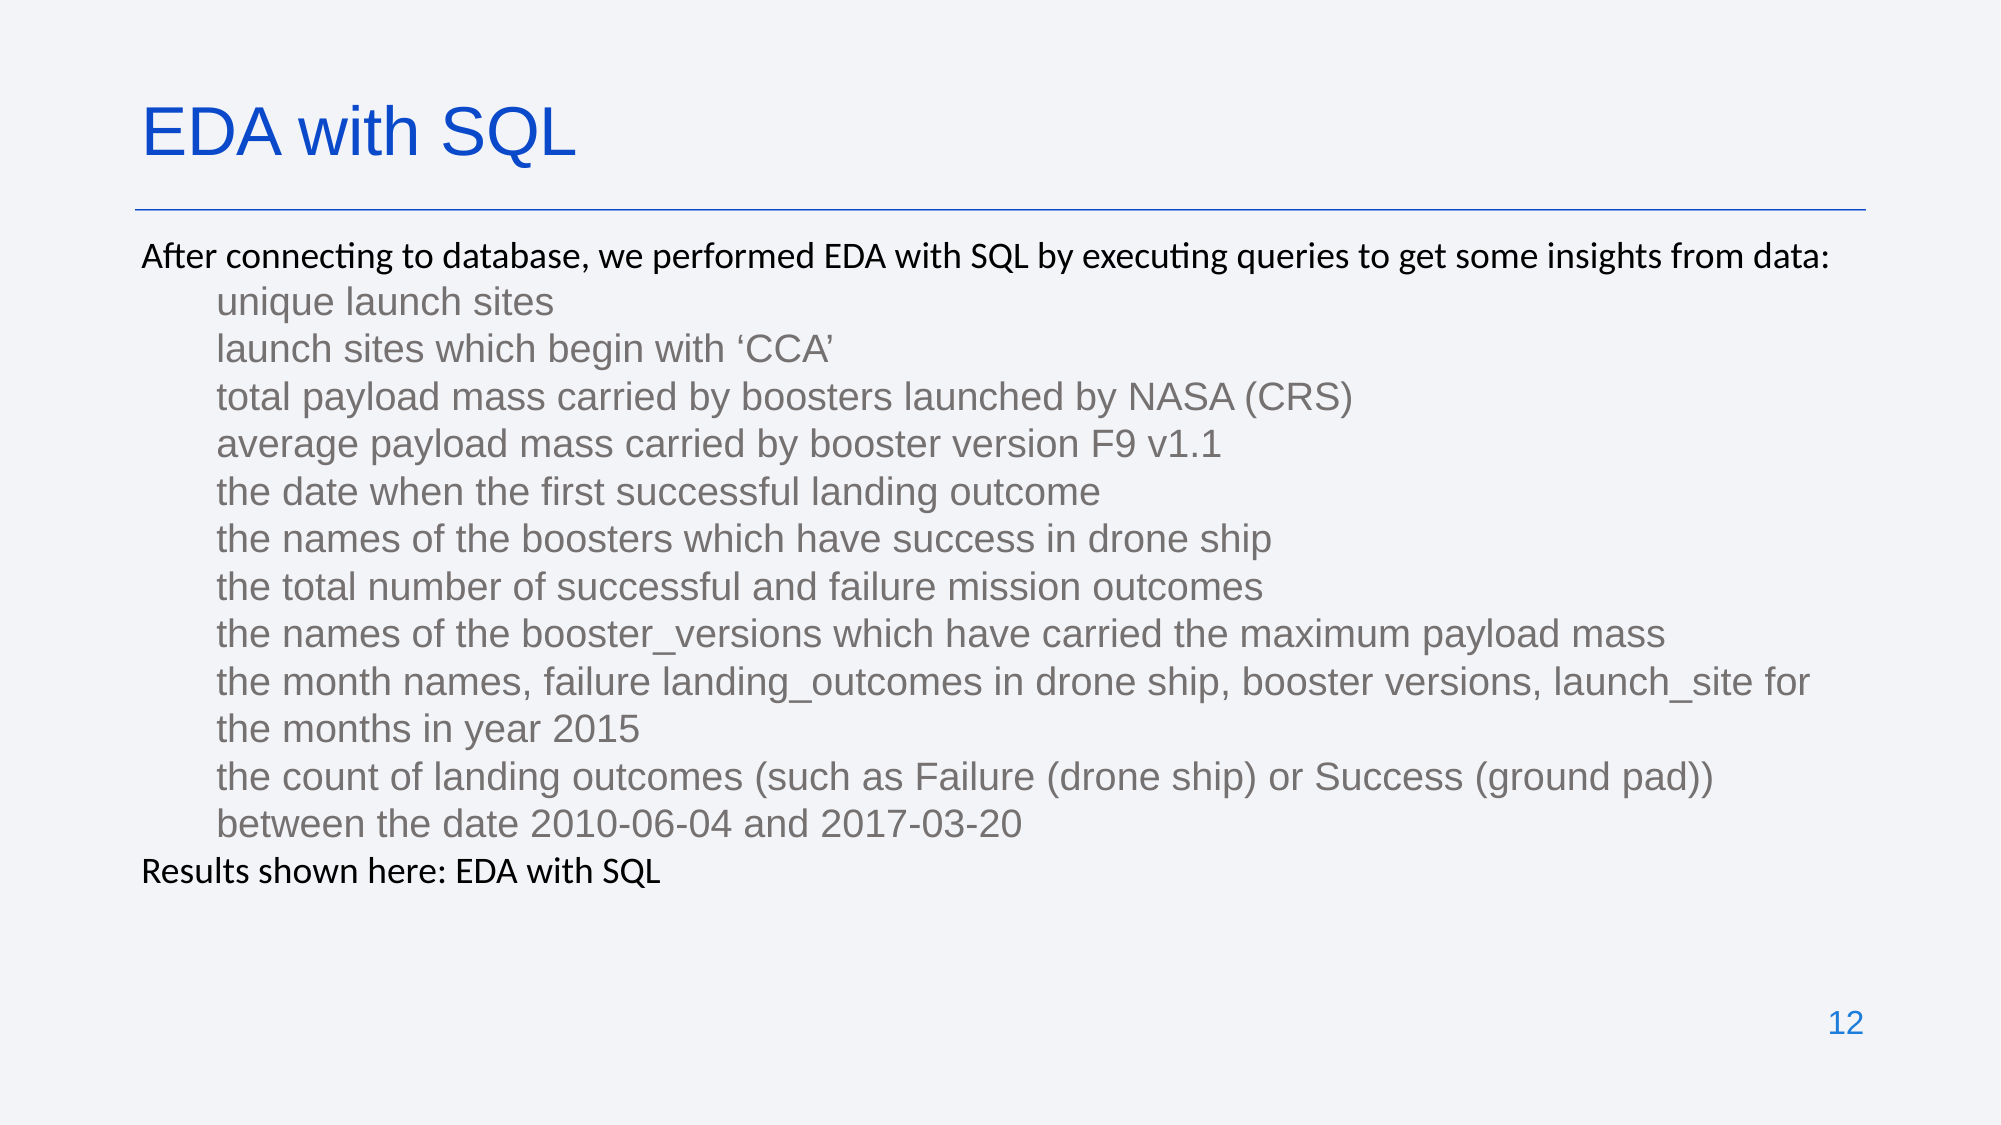

EDA with SQL
After connecting to database, we performed EDA with SQL by executing queries to get some insights from data:
unique launch sites
launch sites which begin with ‘CCA’
total payload mass carried by boosters launched by NASA (CRS)
average payload mass carried by booster version F9 v1.1
the date when the first successful landing outcome
the names of the boosters which have success in drone ship
the total number of successful and failure mission outcomes
the names of the booster_versions which have carried the maximum payload mass
the month names, failure landing_outcomes in drone ship, booster versions, launch_site for the months in year 2015
the count of landing outcomes (such as Failure (drone ship) or Success (ground pad)) between the date 2010-06-04 and 2017-03-20
Results shown here: EDA with SQL
12